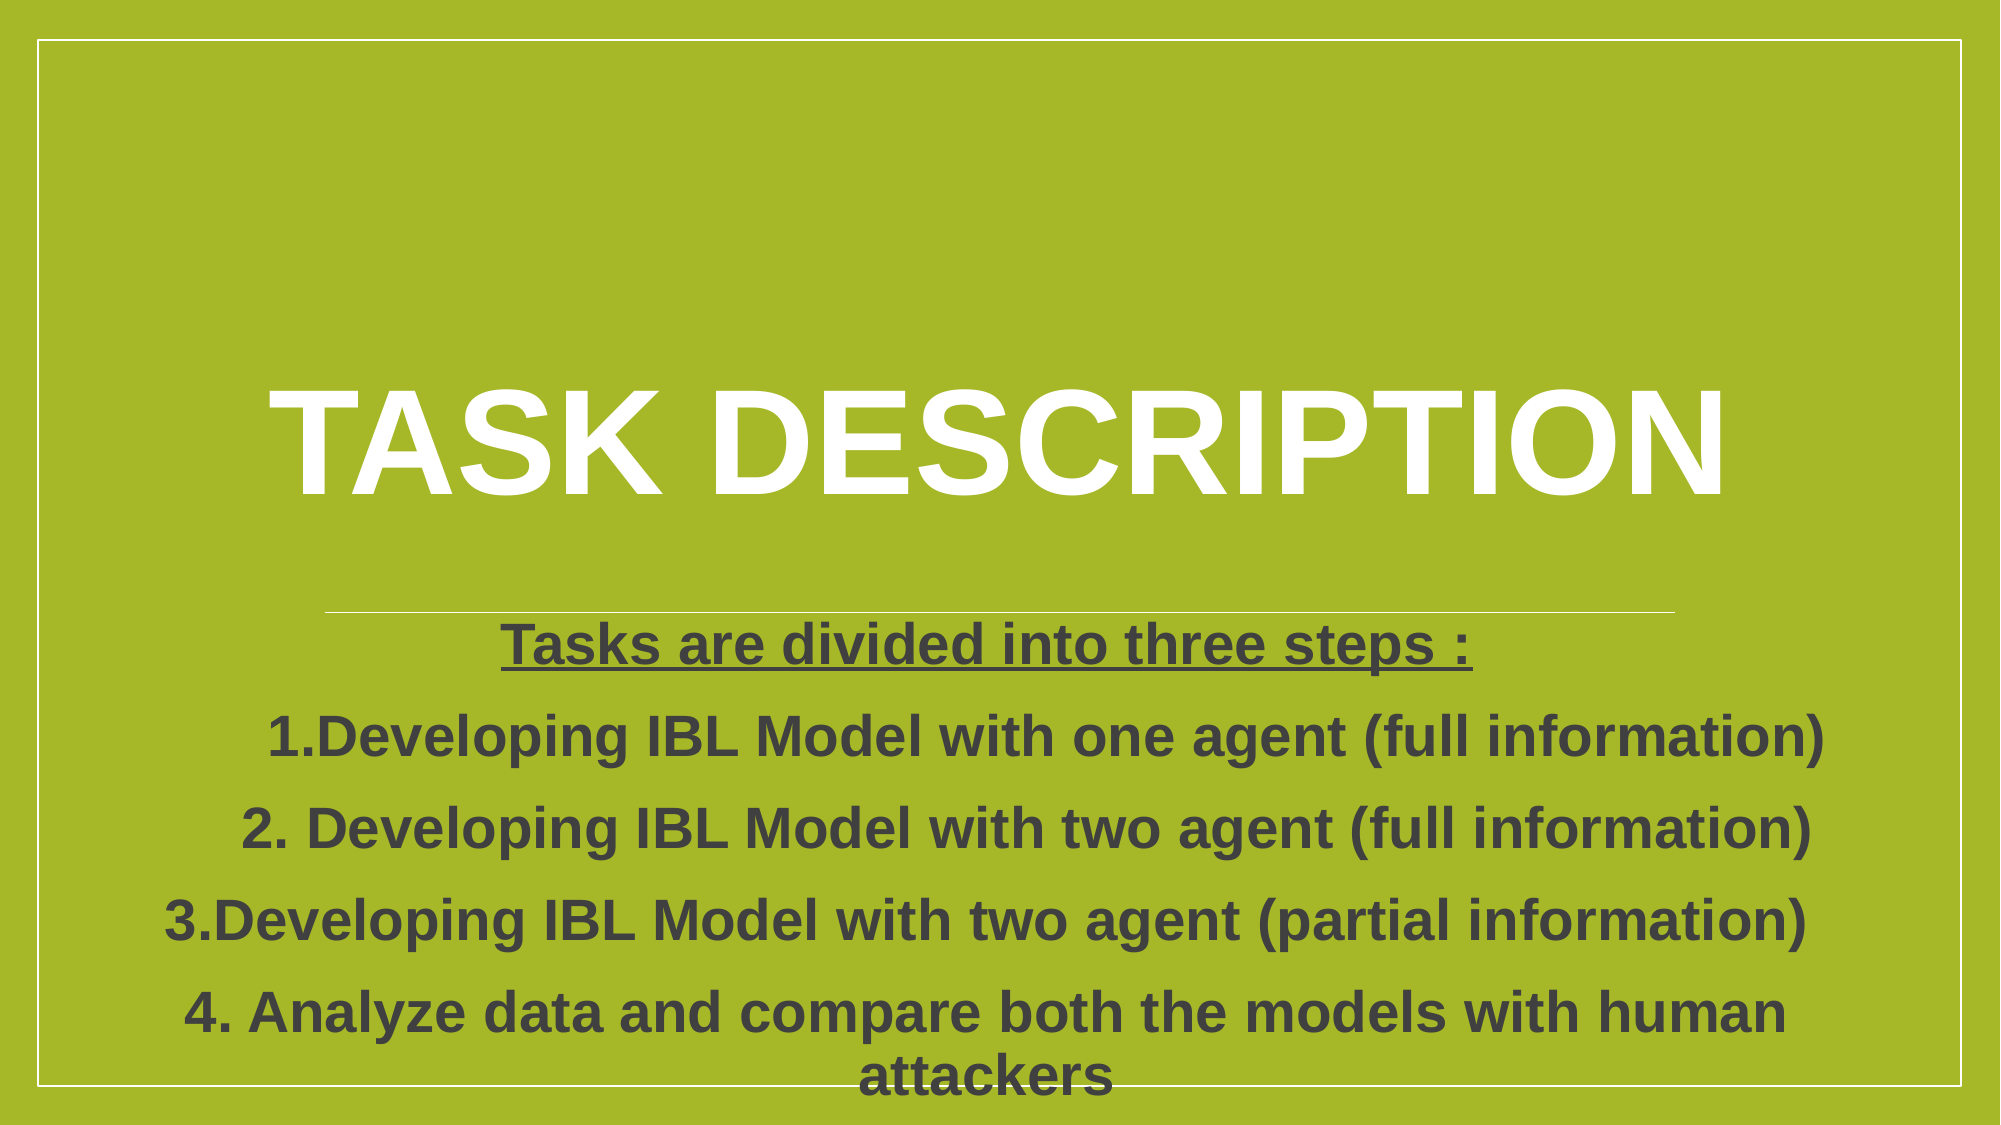

# Task description
Tasks are divided into three steps :
1.Developing IBL Model with one agent (full information)
     2. Developing IBL Model with two agent (full information)
3.Developing IBL Model with two agent (partial information)
4. Analyze data and compare both the models with human attackers